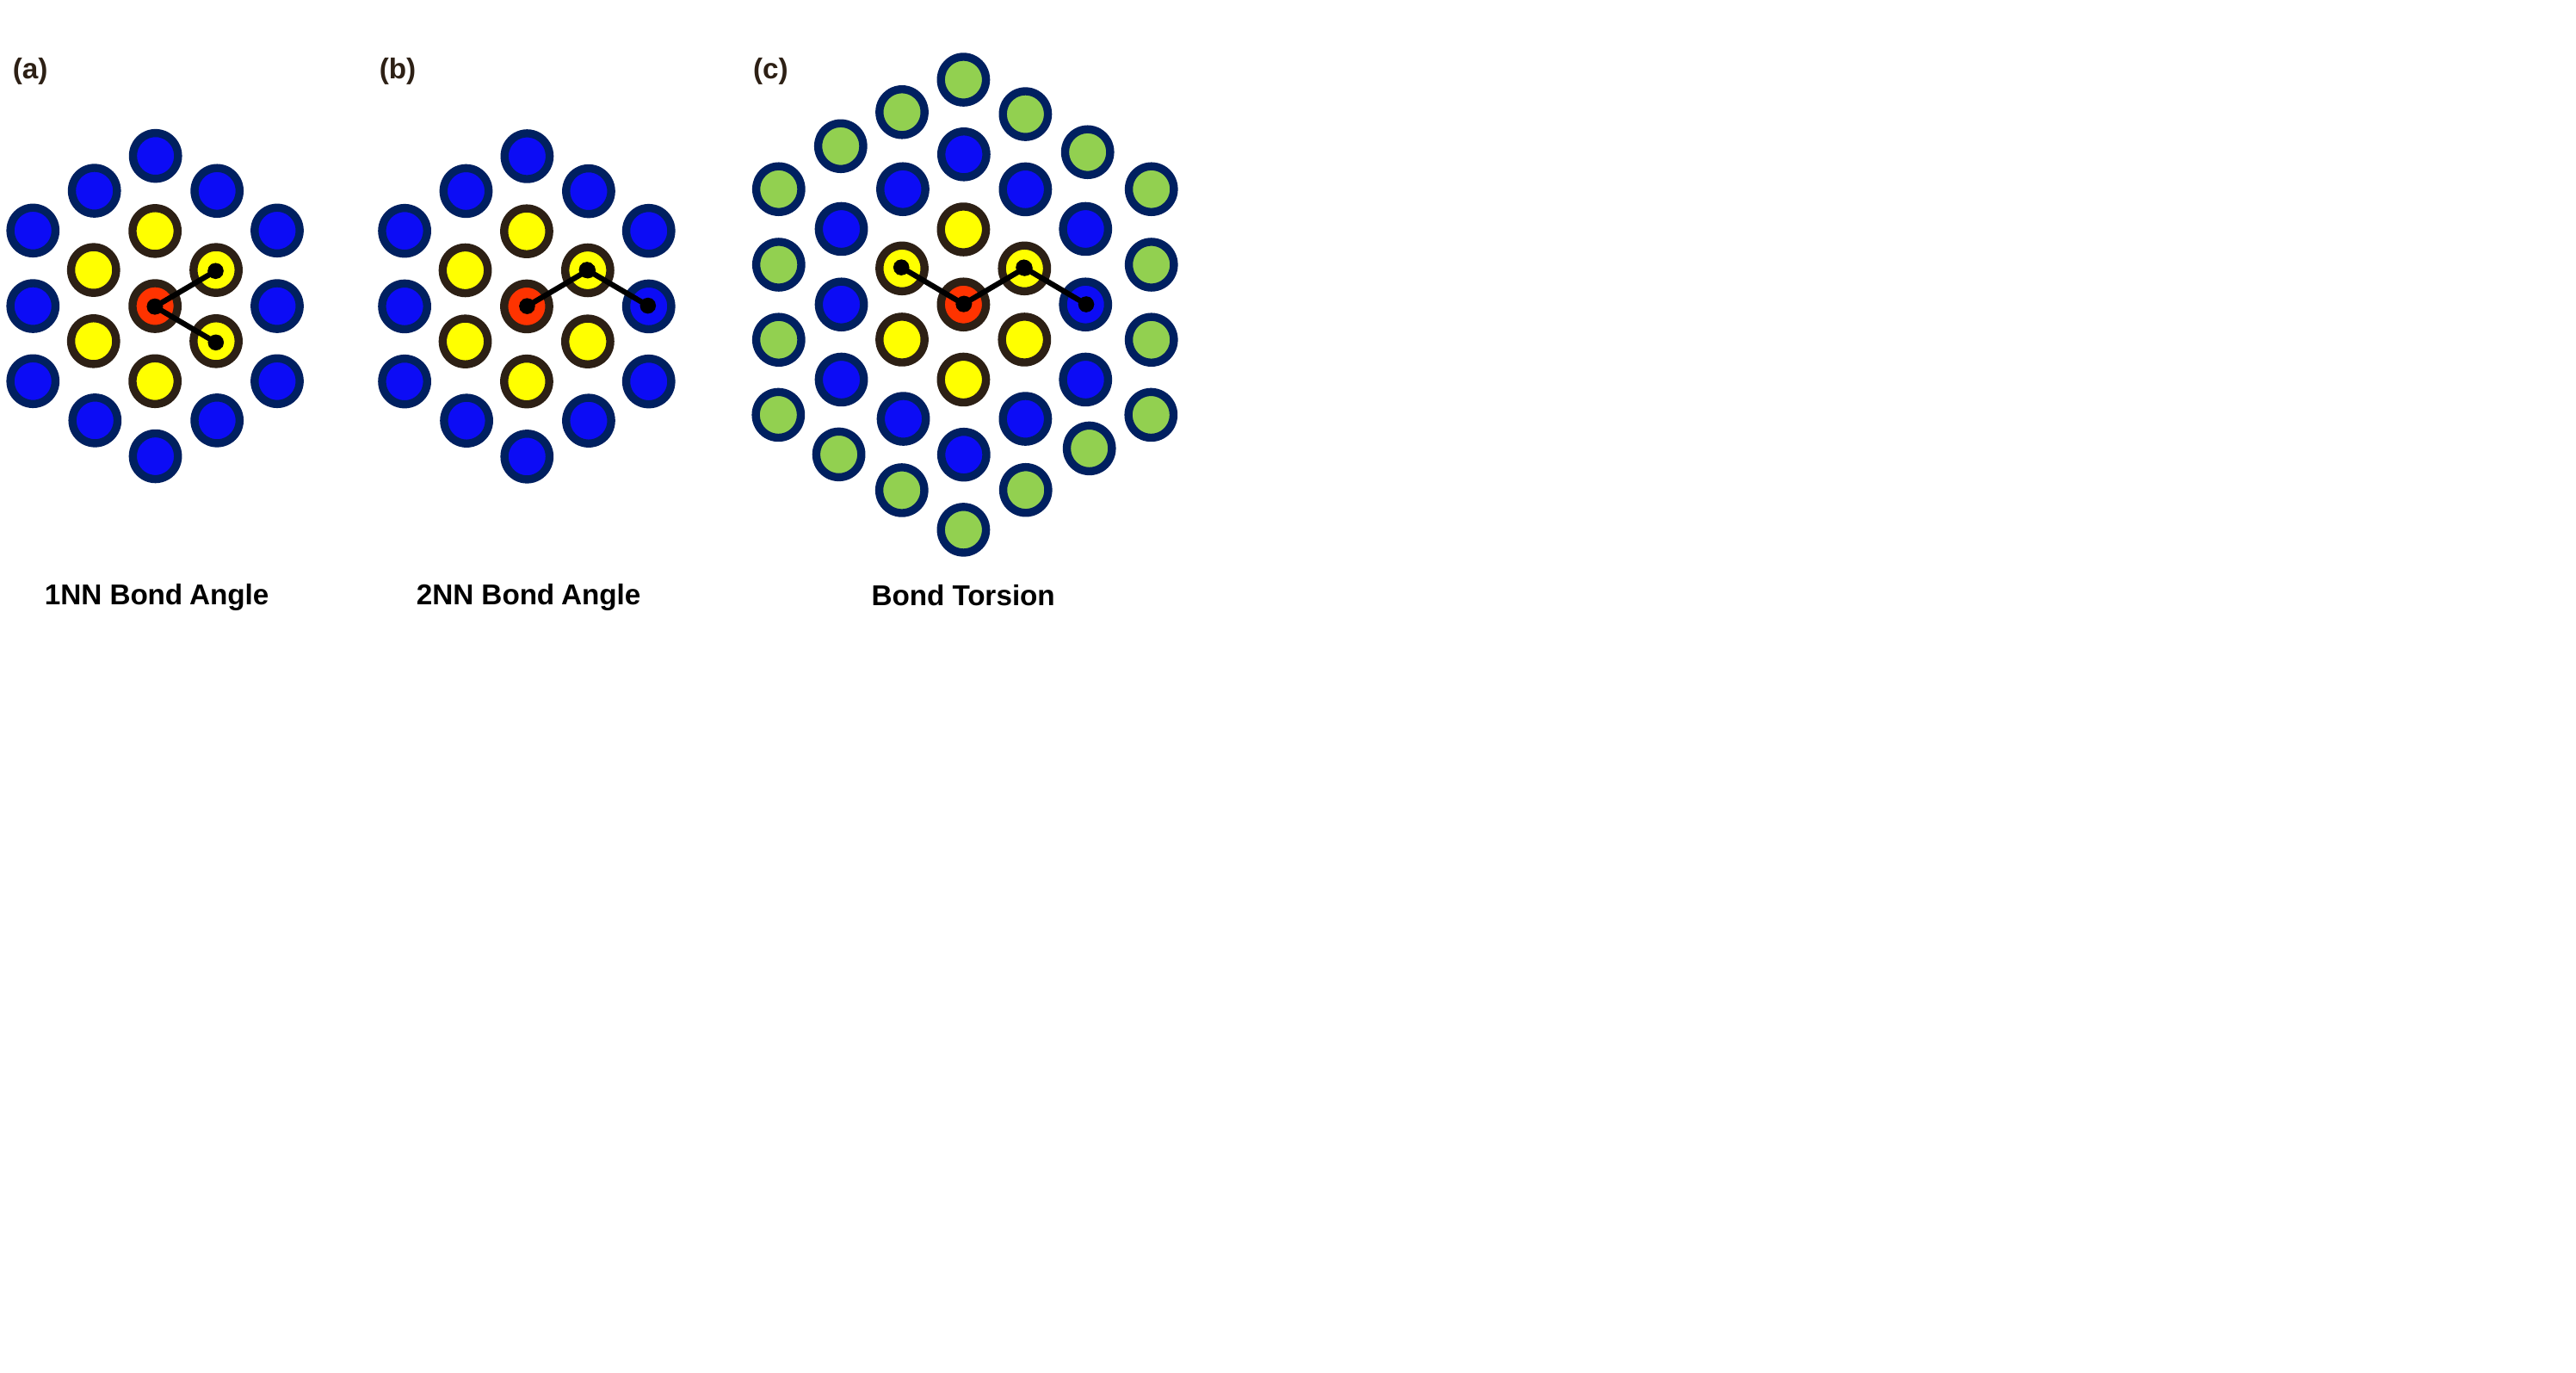

(a)
(b)
(c)

1NN Bond Angle
2NN Bond Angle
Bond Torsion